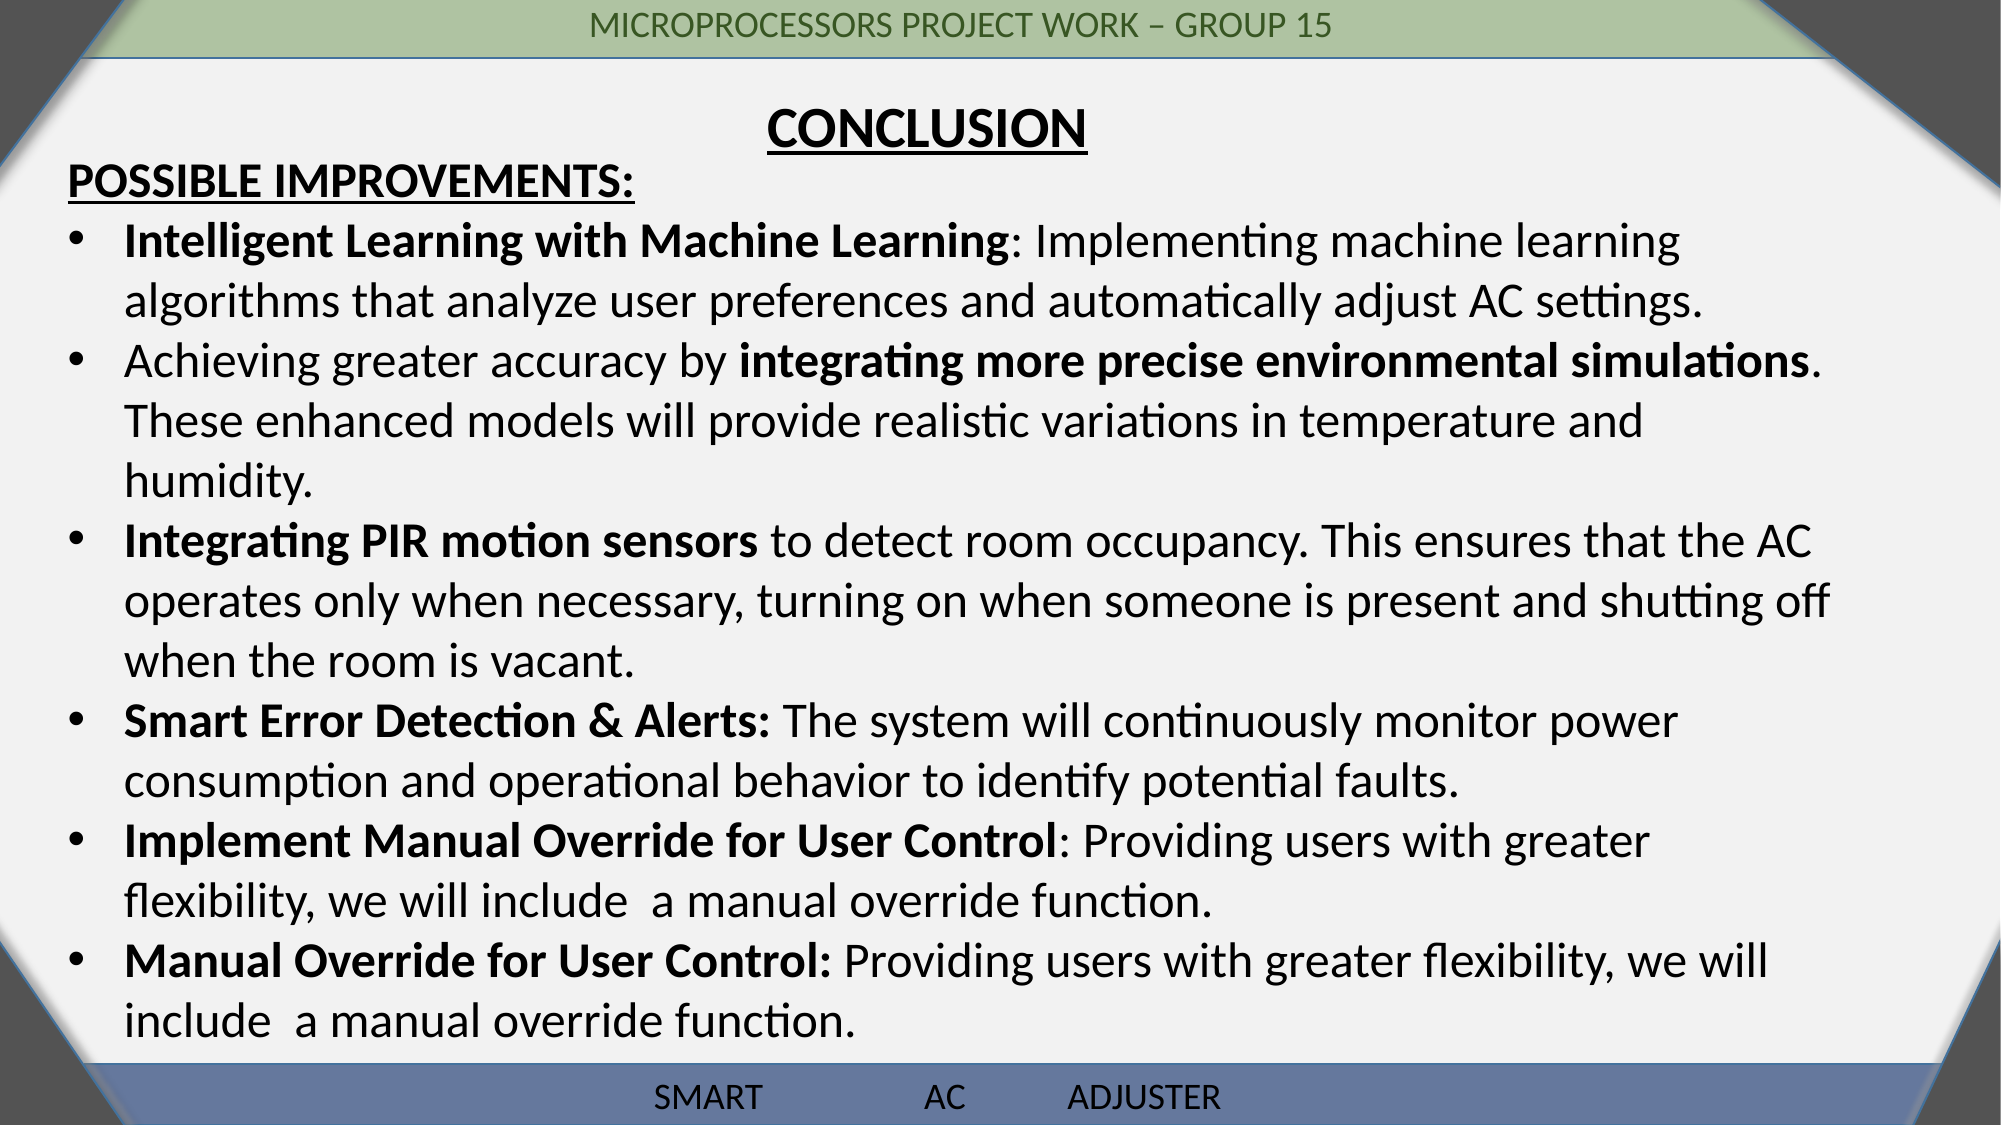

CONCLUSION
POSSIBLE IMPROVEMENTS:
Intelligent Learning with Machine Learning: Implementing machine learning algorithms that analyze user preferences and automatically adjust AC settings.
Achieving greater accuracy by integrating more precise environmental simulations. These enhanced models will provide realistic variations in temperature and humidity.
Integrating PIR motion sensors to detect room occupancy. This ensures that the AC operates only when necessary, turning on when someone is present and shutting off when the room is vacant.
Smart Error Detection & Alerts: The system will continuously monitor power consumption and operational behavior to identify potential faults.
Implement Manual Override for User Control: Providing users with greater flexibility, we will include  a manual override function.
Manual Override for User Control: Providing users with greater flexibility, we will include  a manual override function.

SMART                   AC            ADJUSTER